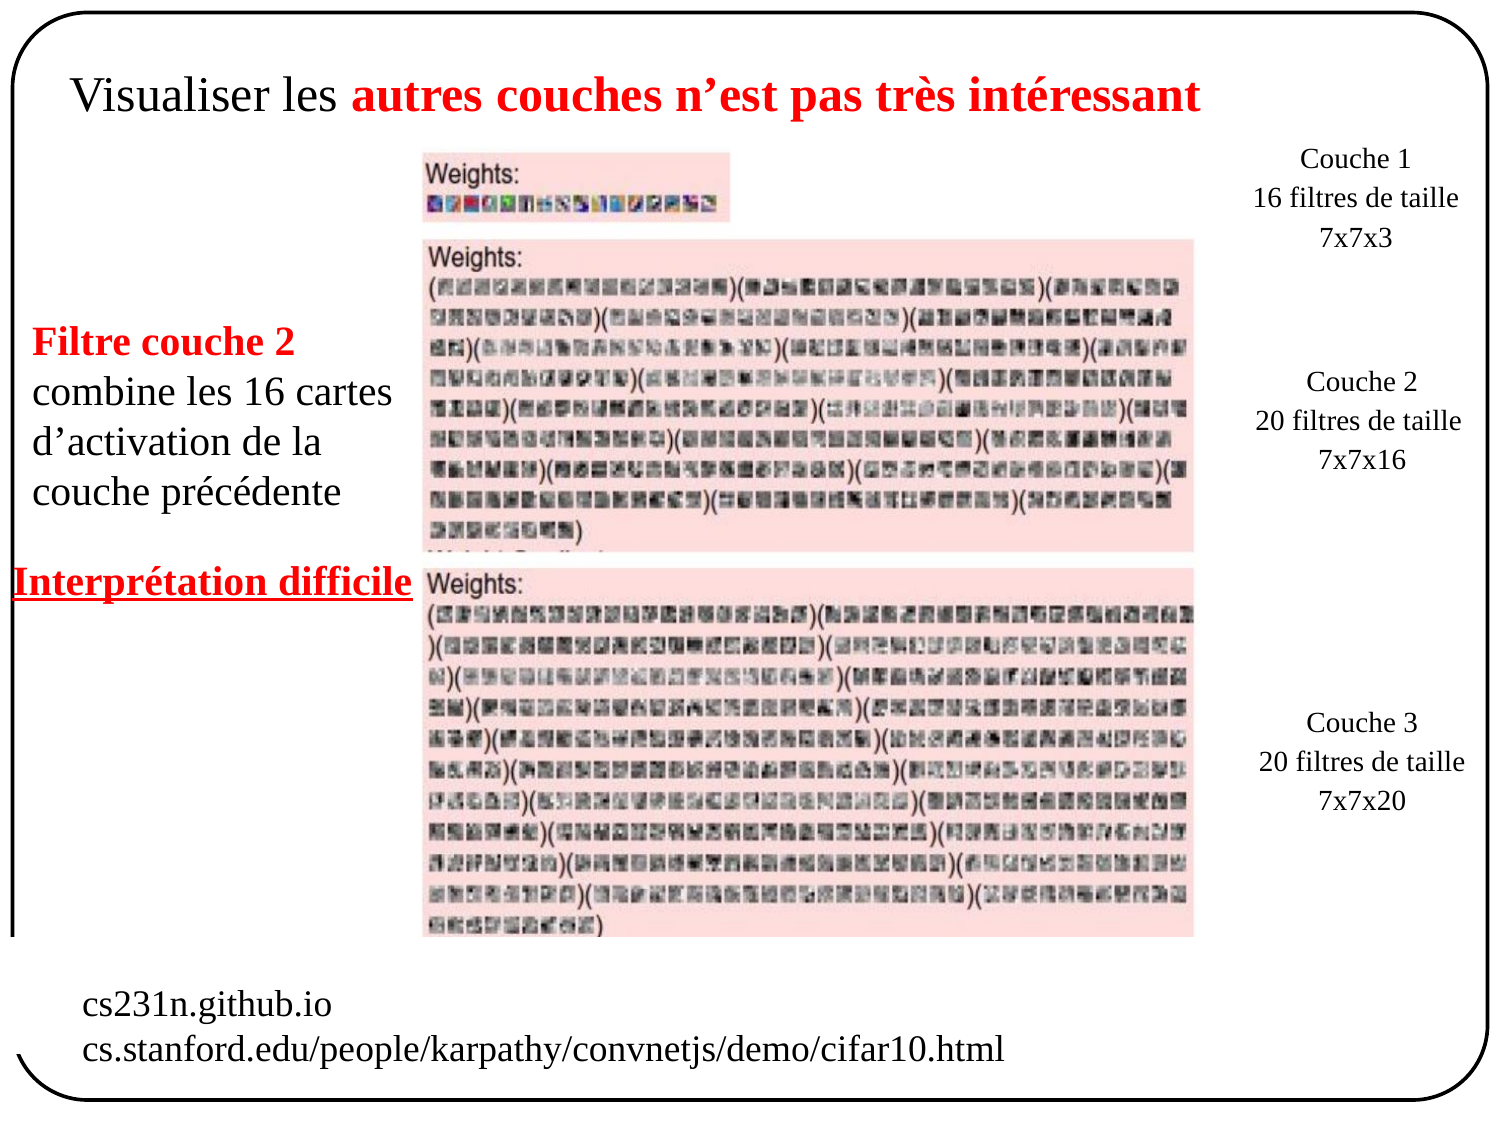

Visualiser les autres couches n’est pas très intéressant

Couche 1
16 filtres de taille
7x7x3
Filtre couche 2
combine les 16 cartes
d’activation de la
couche précédente
Couche 2
20 filtres de taille
7x7x16
Interprétation difficile
Couche 3
20 filtres de taille
7x7x20

cs231n.github.io
cs.stanford.edu/people/karpathy/convnetjs/demo/cifar10.html